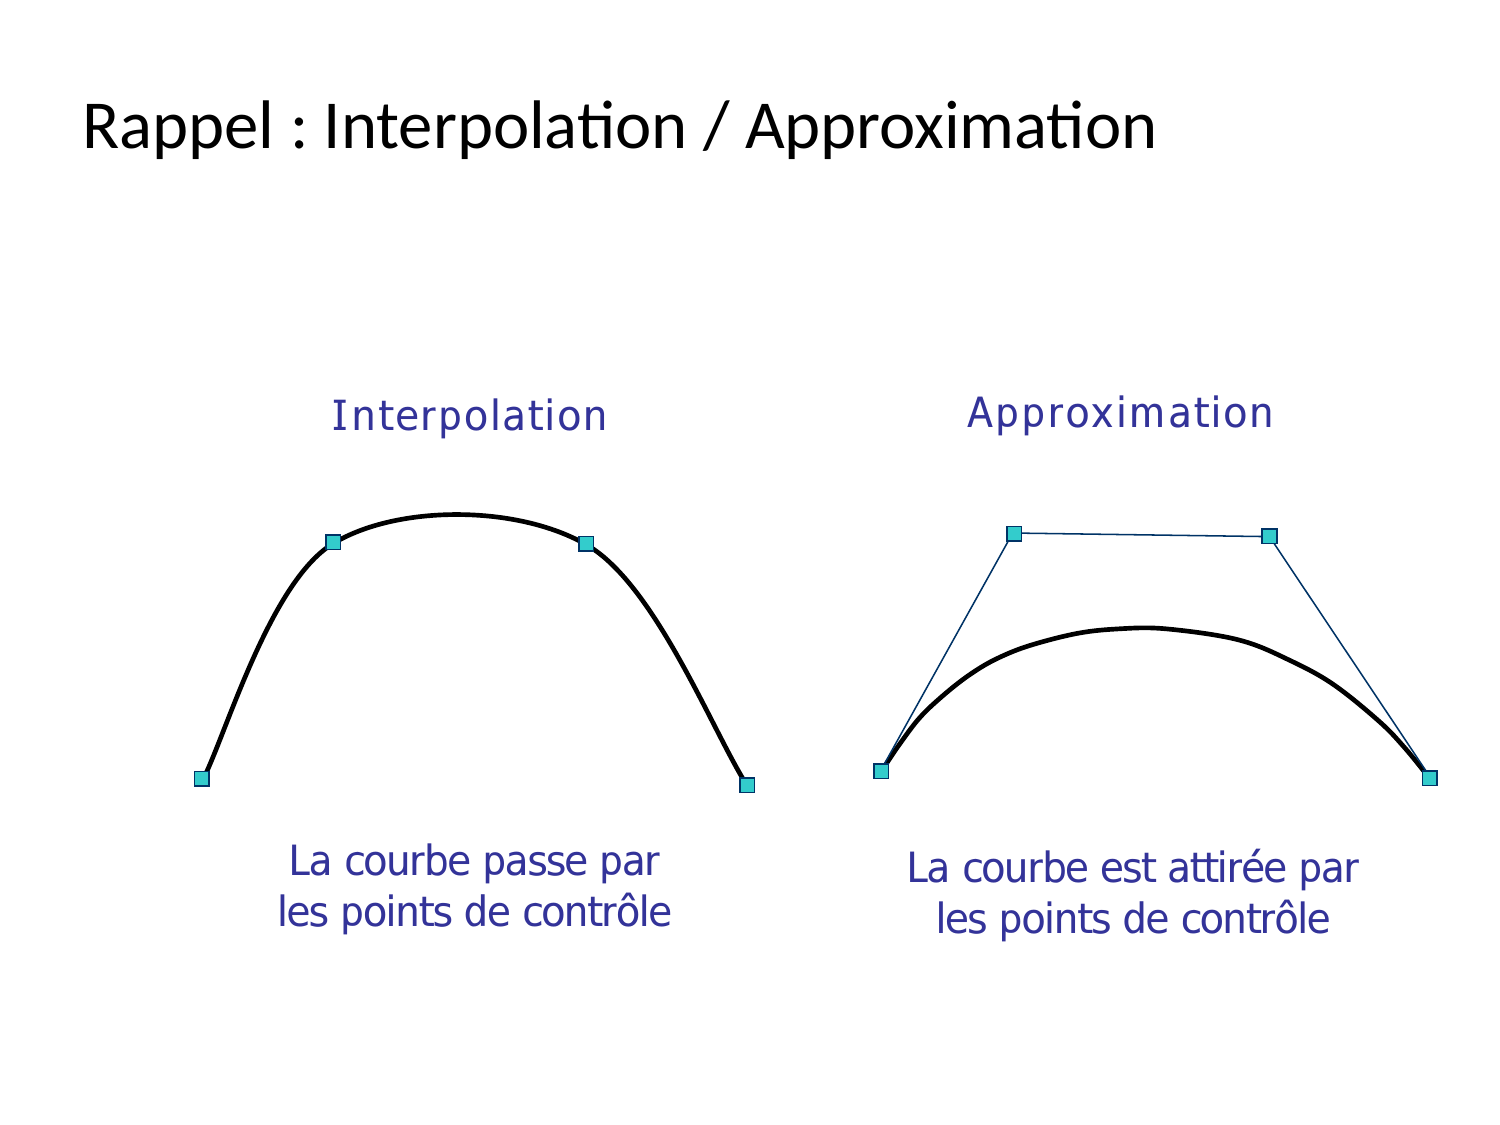

# Rappel : Interpolation / Approximation
Approximation
Interpolation

La courbe passe par les points de contrôle
La courbe est attirée par les points de contrôle